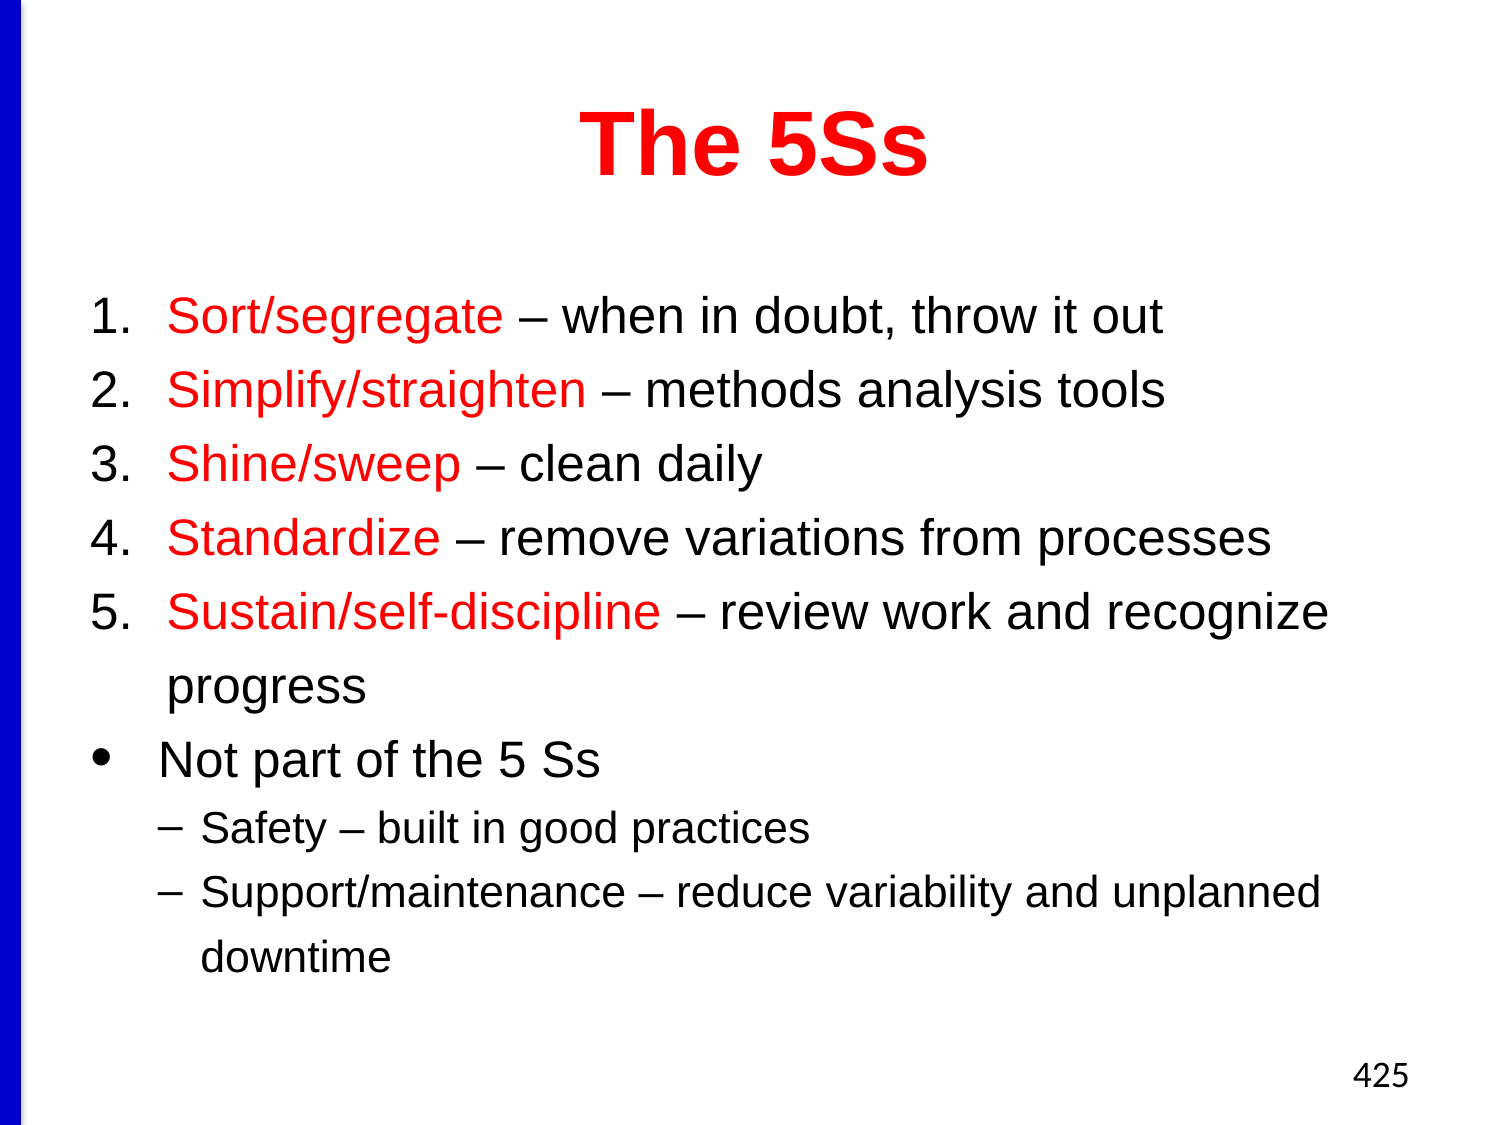

# The 5Ss
Sort/segregate – when in doubt, throw it out
Simplify/straighten – methods analysis tools
Shine/sweep – clean daily
Standardize – remove variations from processes
Sustain/self-discipline – review work and recognize progress
Not part of the 5 Ss
Safety – built in good practices
Support/maintenance – reduce variability and unplanned downtime
425